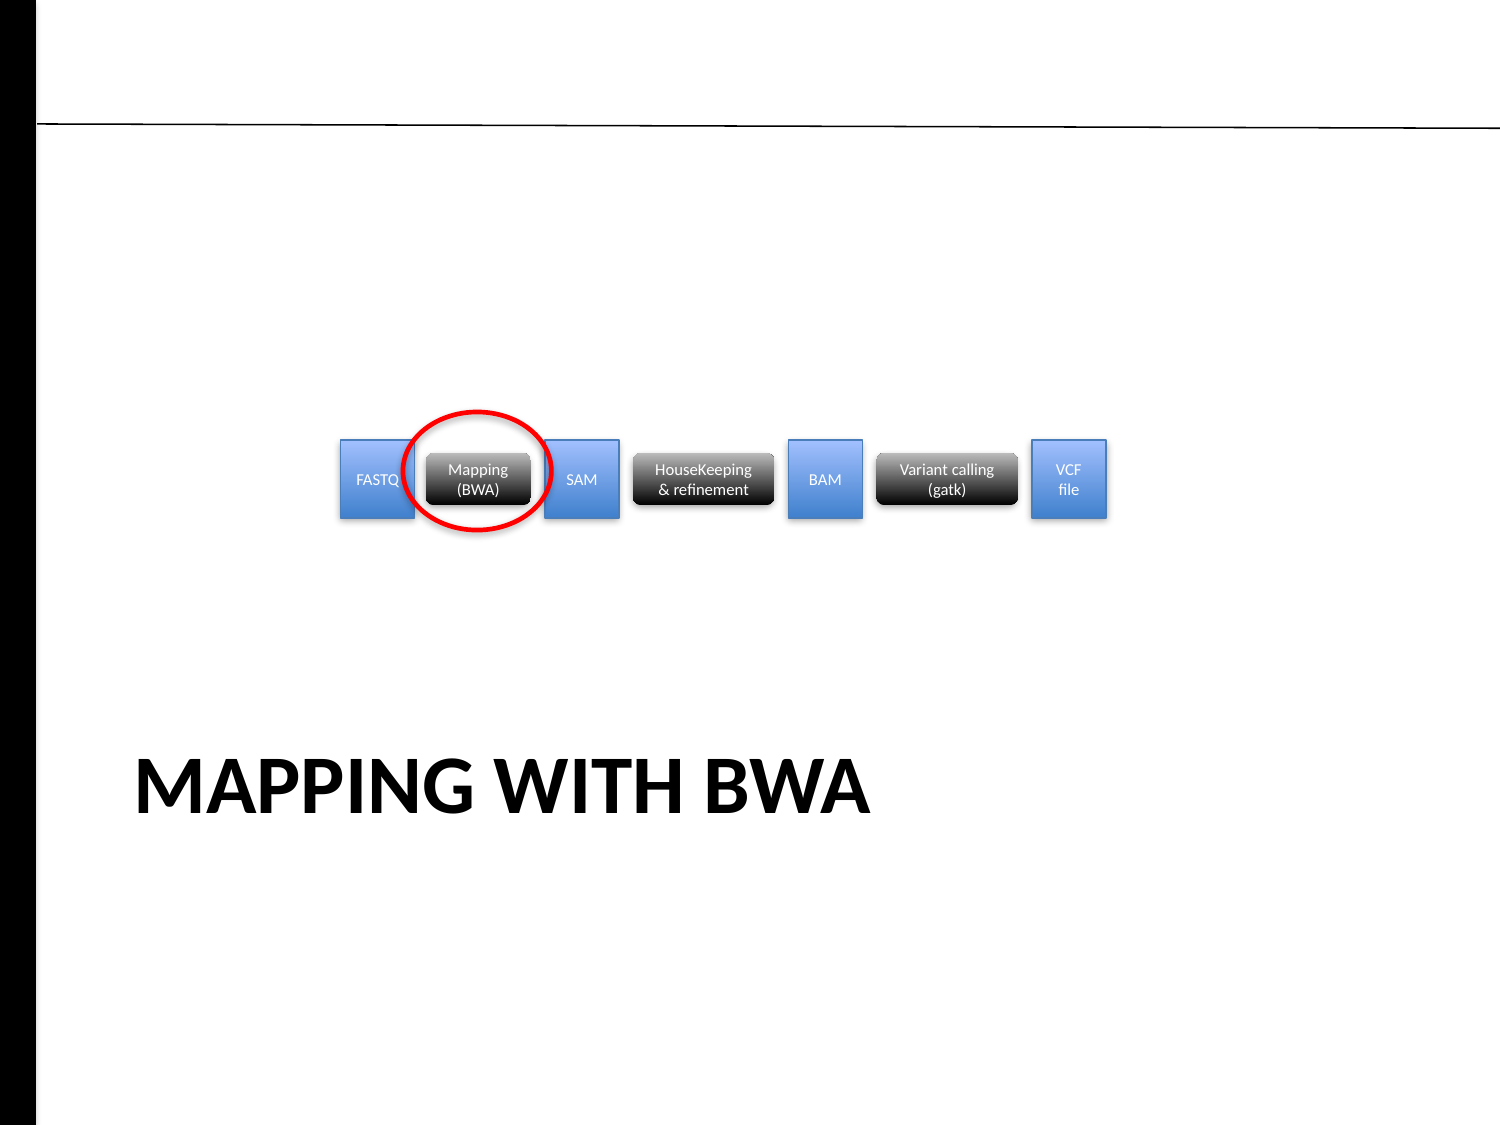

FASTQ
SAM
BAM
VCF file
Mapping
(BWA)
HouseKeeping
& refinement
Variant calling
(gatk)

# Mapping with BWA